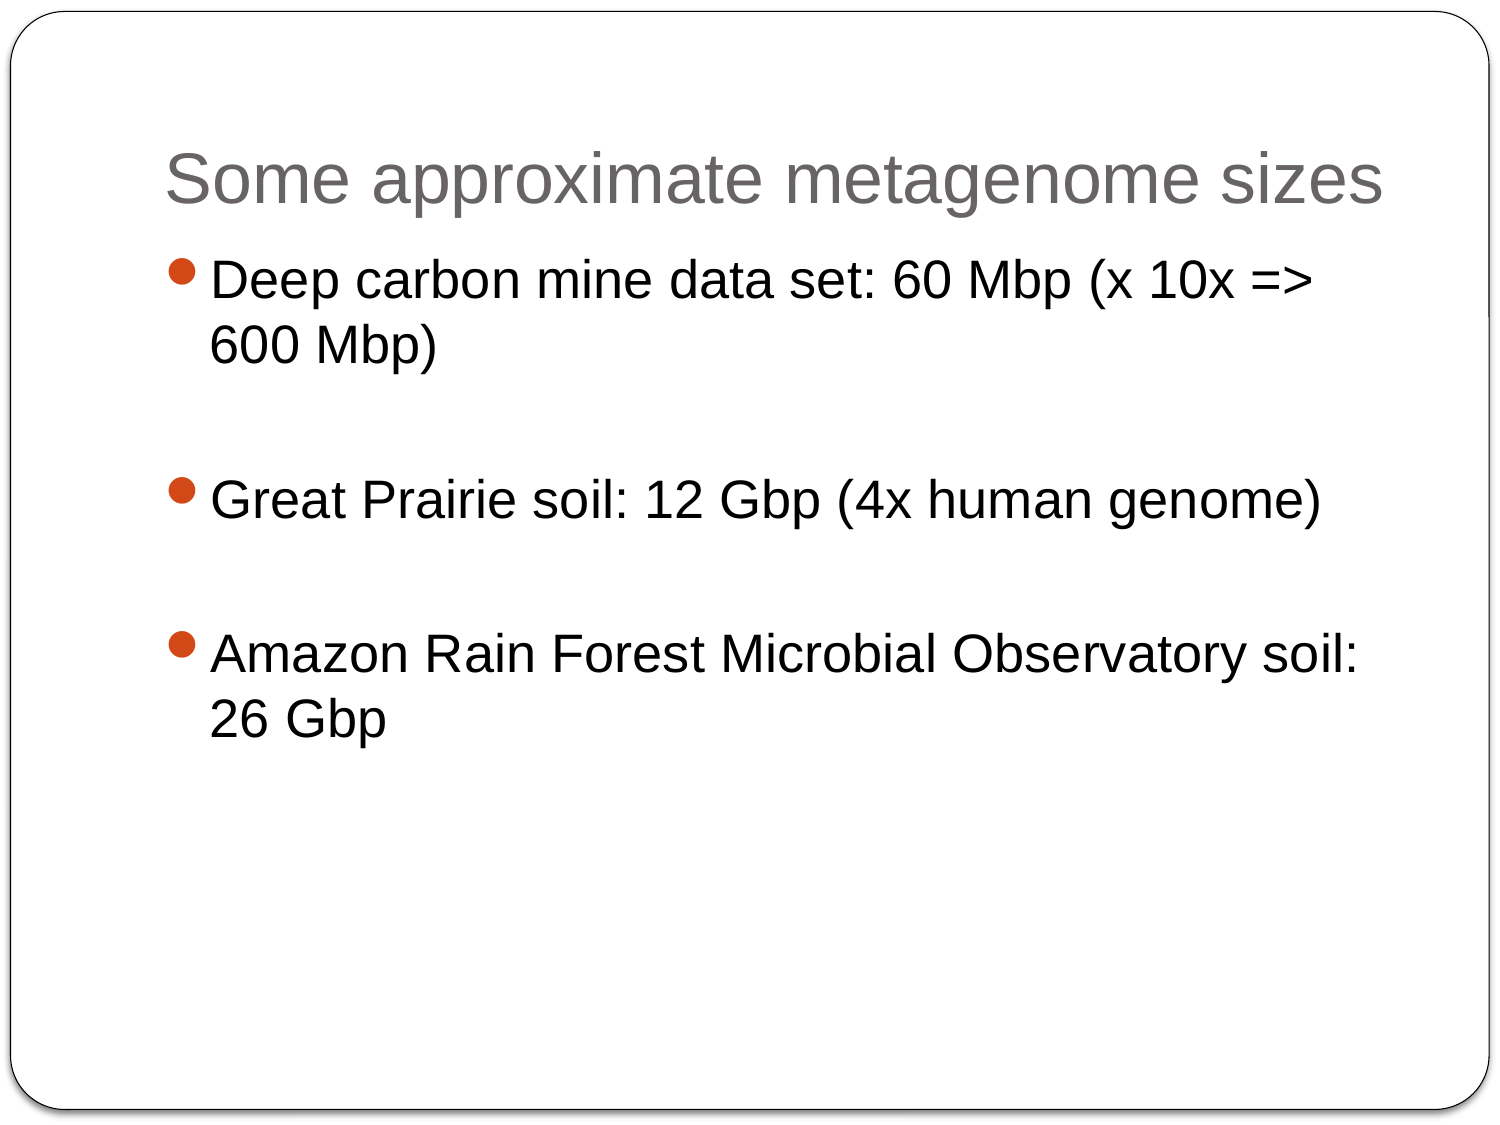

# Some approximate metagenome sizes
Deep carbon mine data set: 60 Mbp (x 10x => 600 Mbp)

Great Prairie soil: 12 Gbp (4x human genome)

Amazon Rain Forest Microbial Observatory soil: 26 Gbp